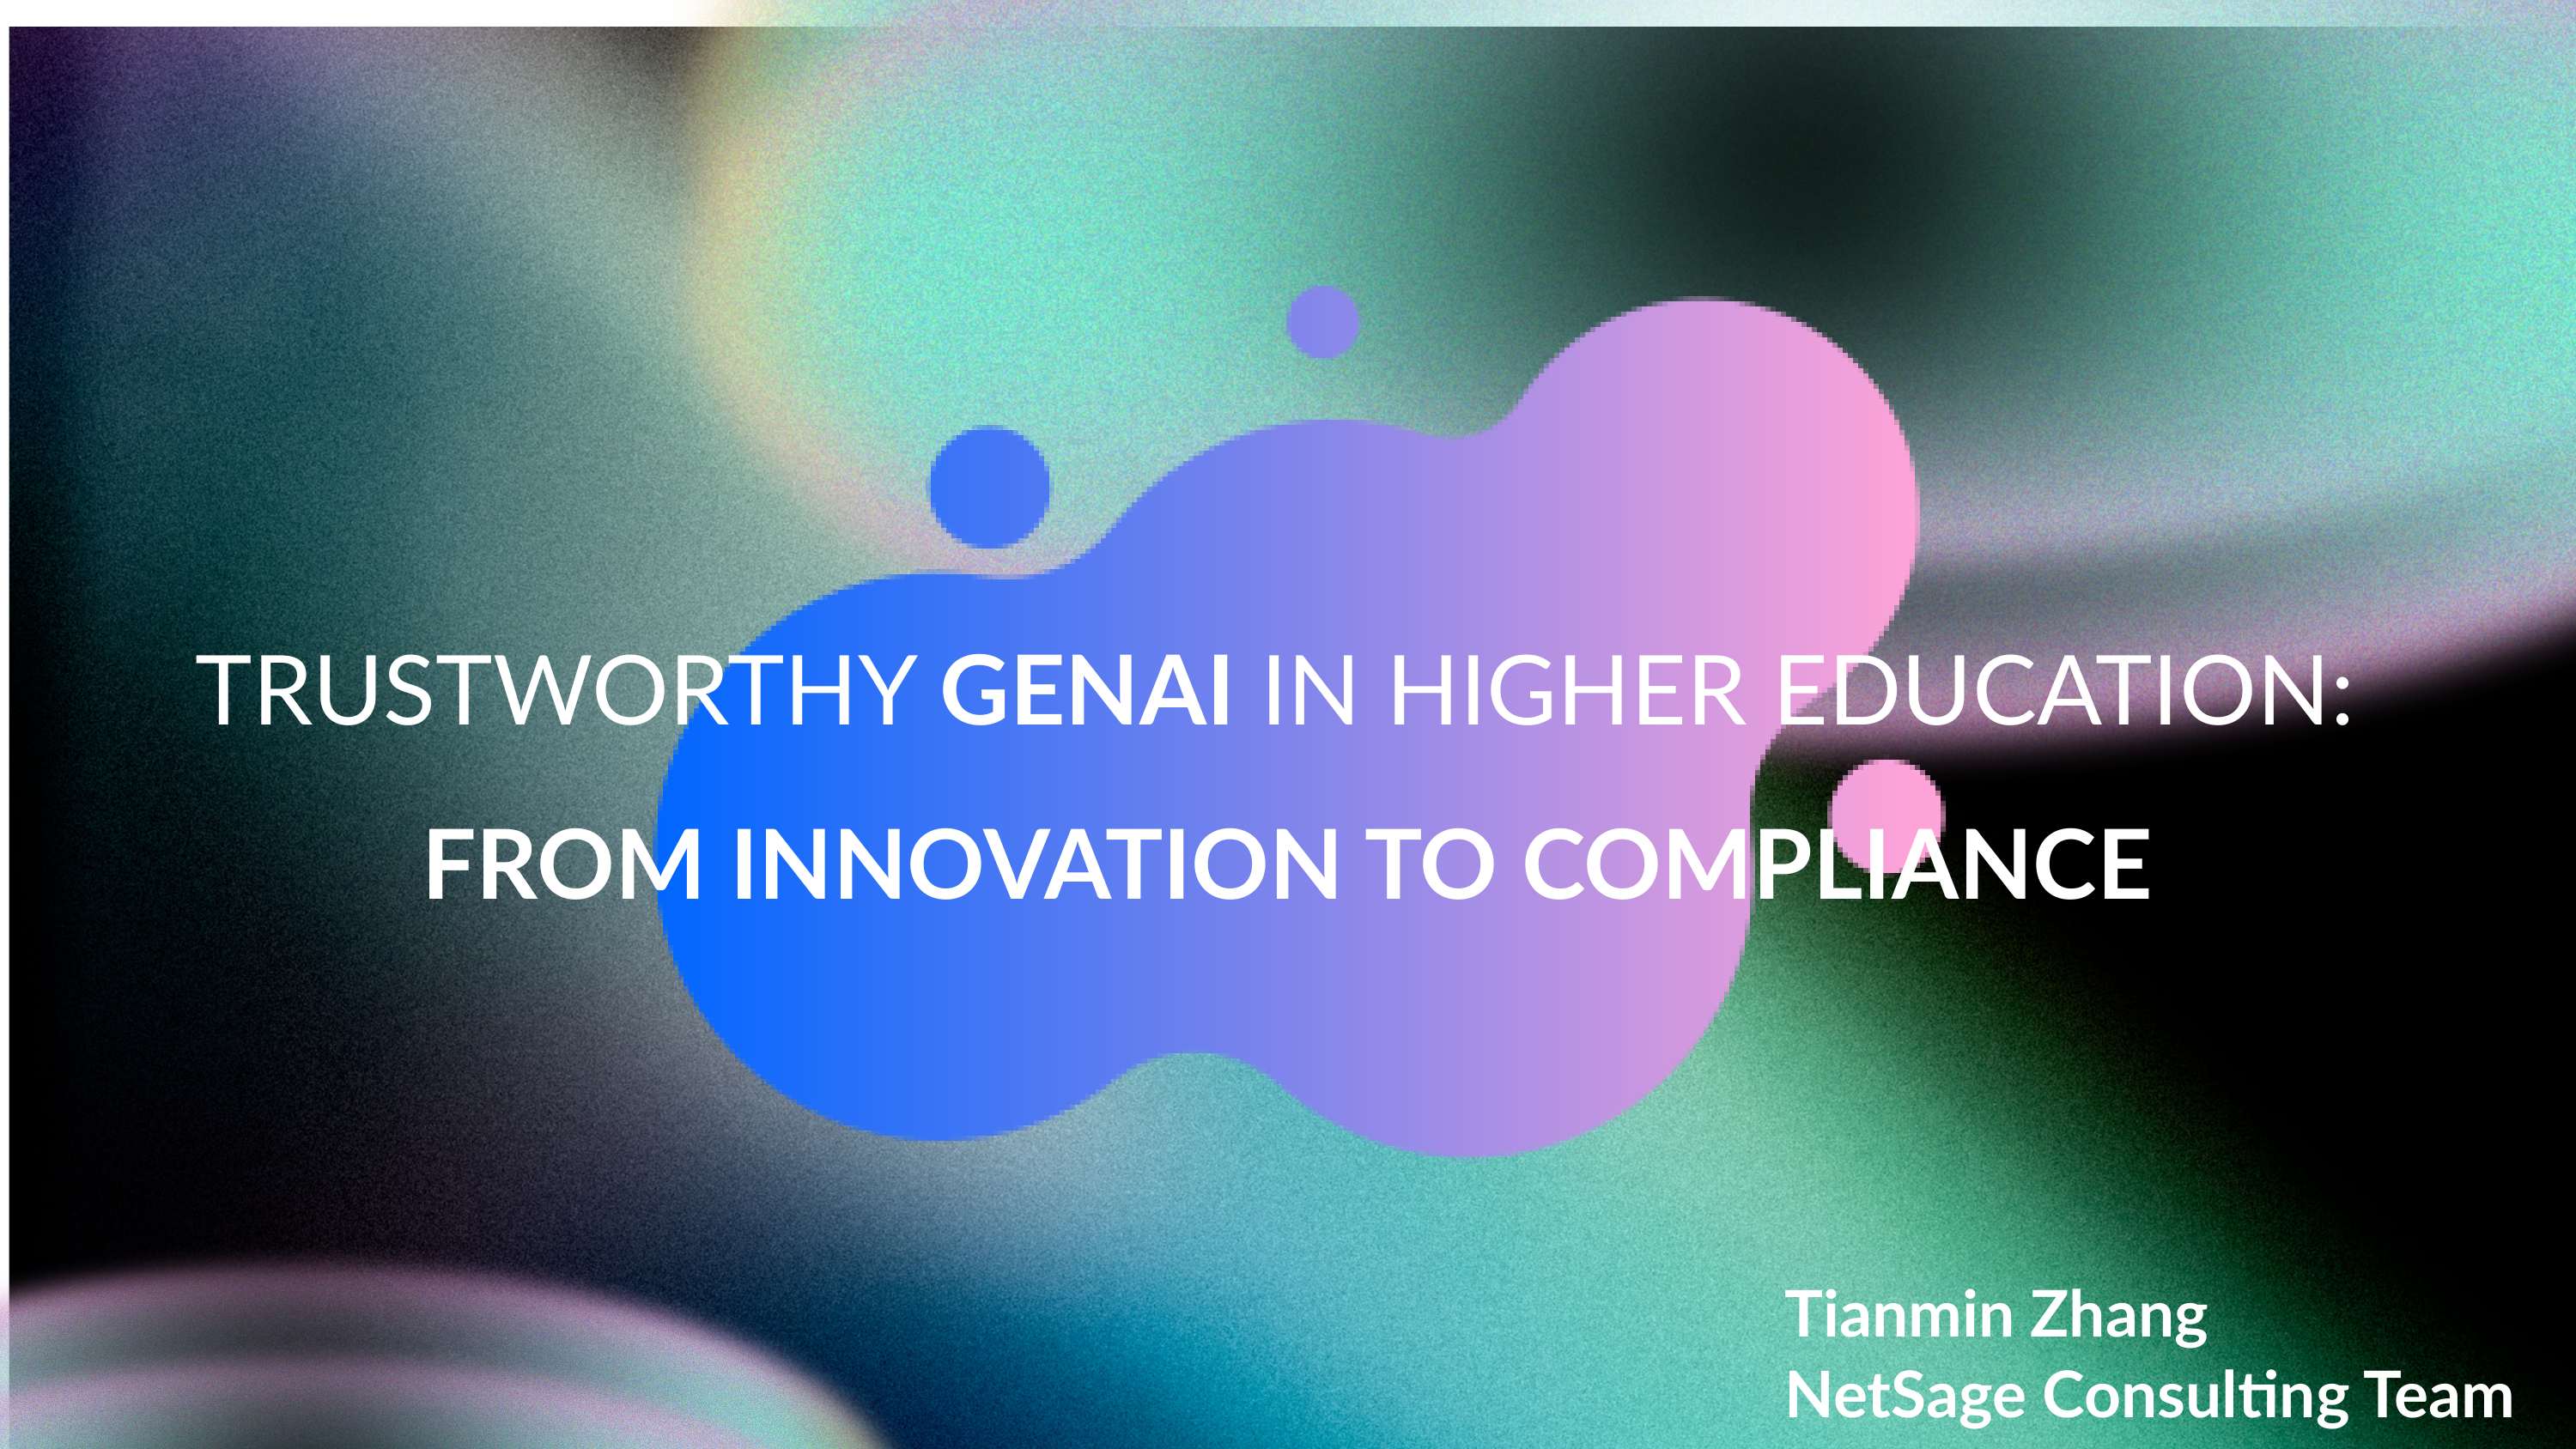

TRUSTWORTHY GENAI IN HIGHER EDUCATION:
FROM INNOVATION TO COMPLIANCE

Tianmin Zhang
NetSage Consulting Team